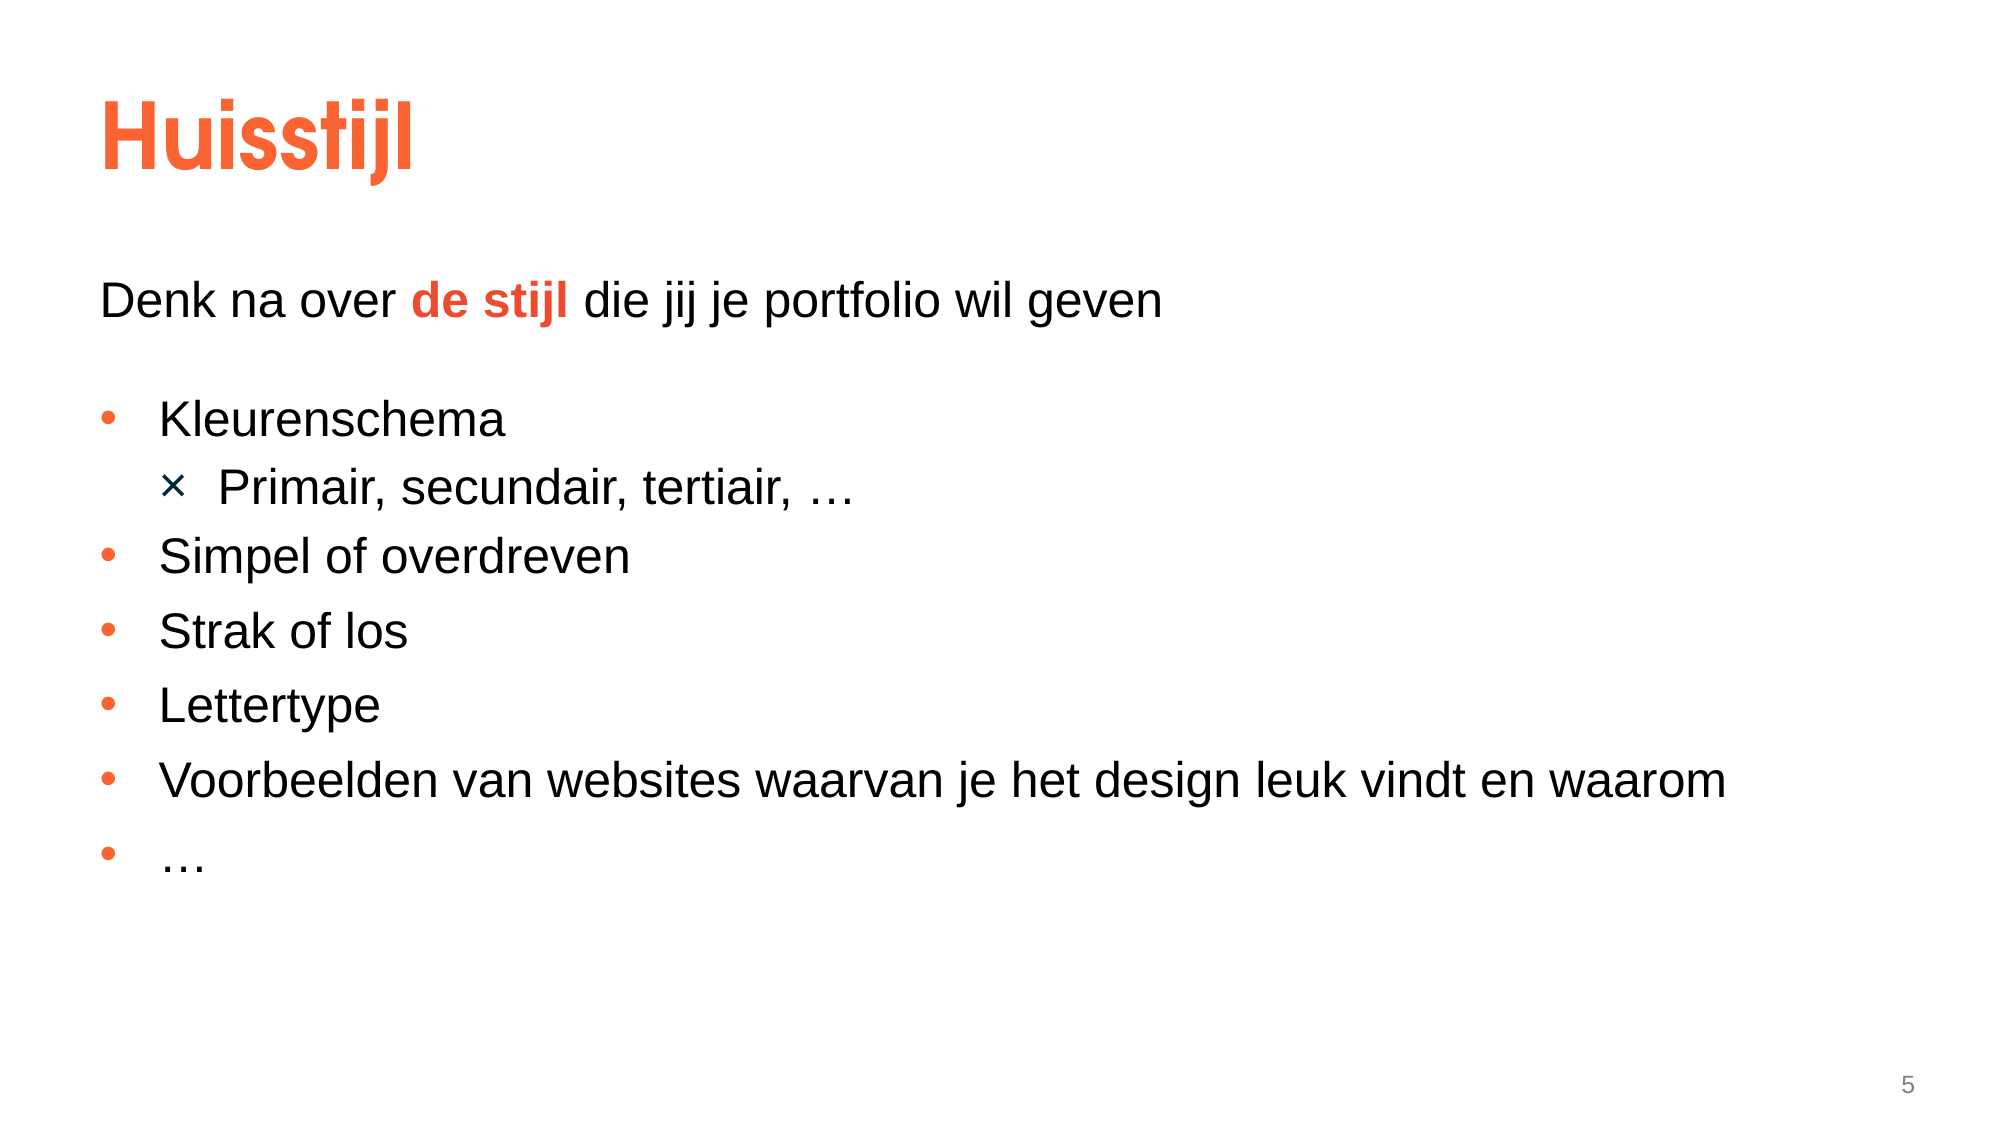

# Huisstijl
Denk na over de stijl die jij je portfolio wil geven

Kleurenschema
Primair, secundair, tertiair, …
Simpel of overdreven
Strak of los
Lettertype
Voorbeelden van websites waarvan je het design leuk vindt en waarom
…

5